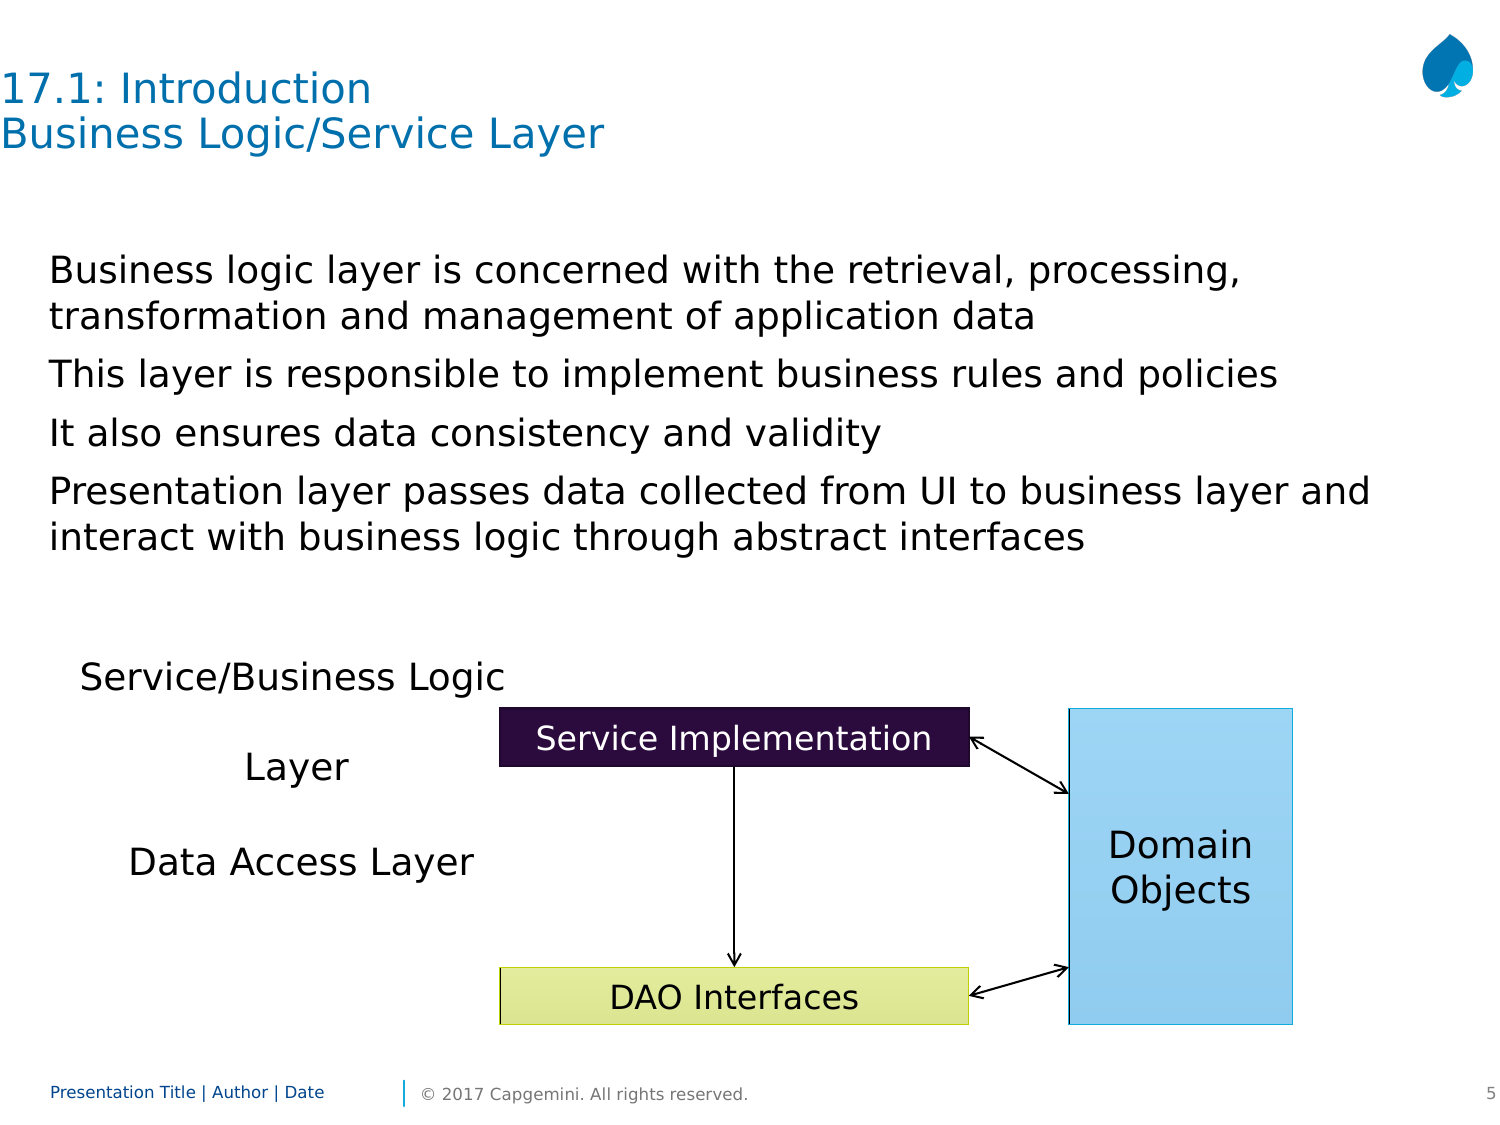

17.1: Introduction
Business Logic/Service Layer
Business logic layer is concerned with the retrieval, processing, transformation and management of application data
This layer is responsible to implement business rules and policies
It also ensures data consistency and validity
Presentation layer passes data collected from UI to business layer and interact with business logic through abstract interfaces

Service/Business Logic
Layer
Service Implementation
Domain
Objects
DAO Interfaces
Data Access Layer